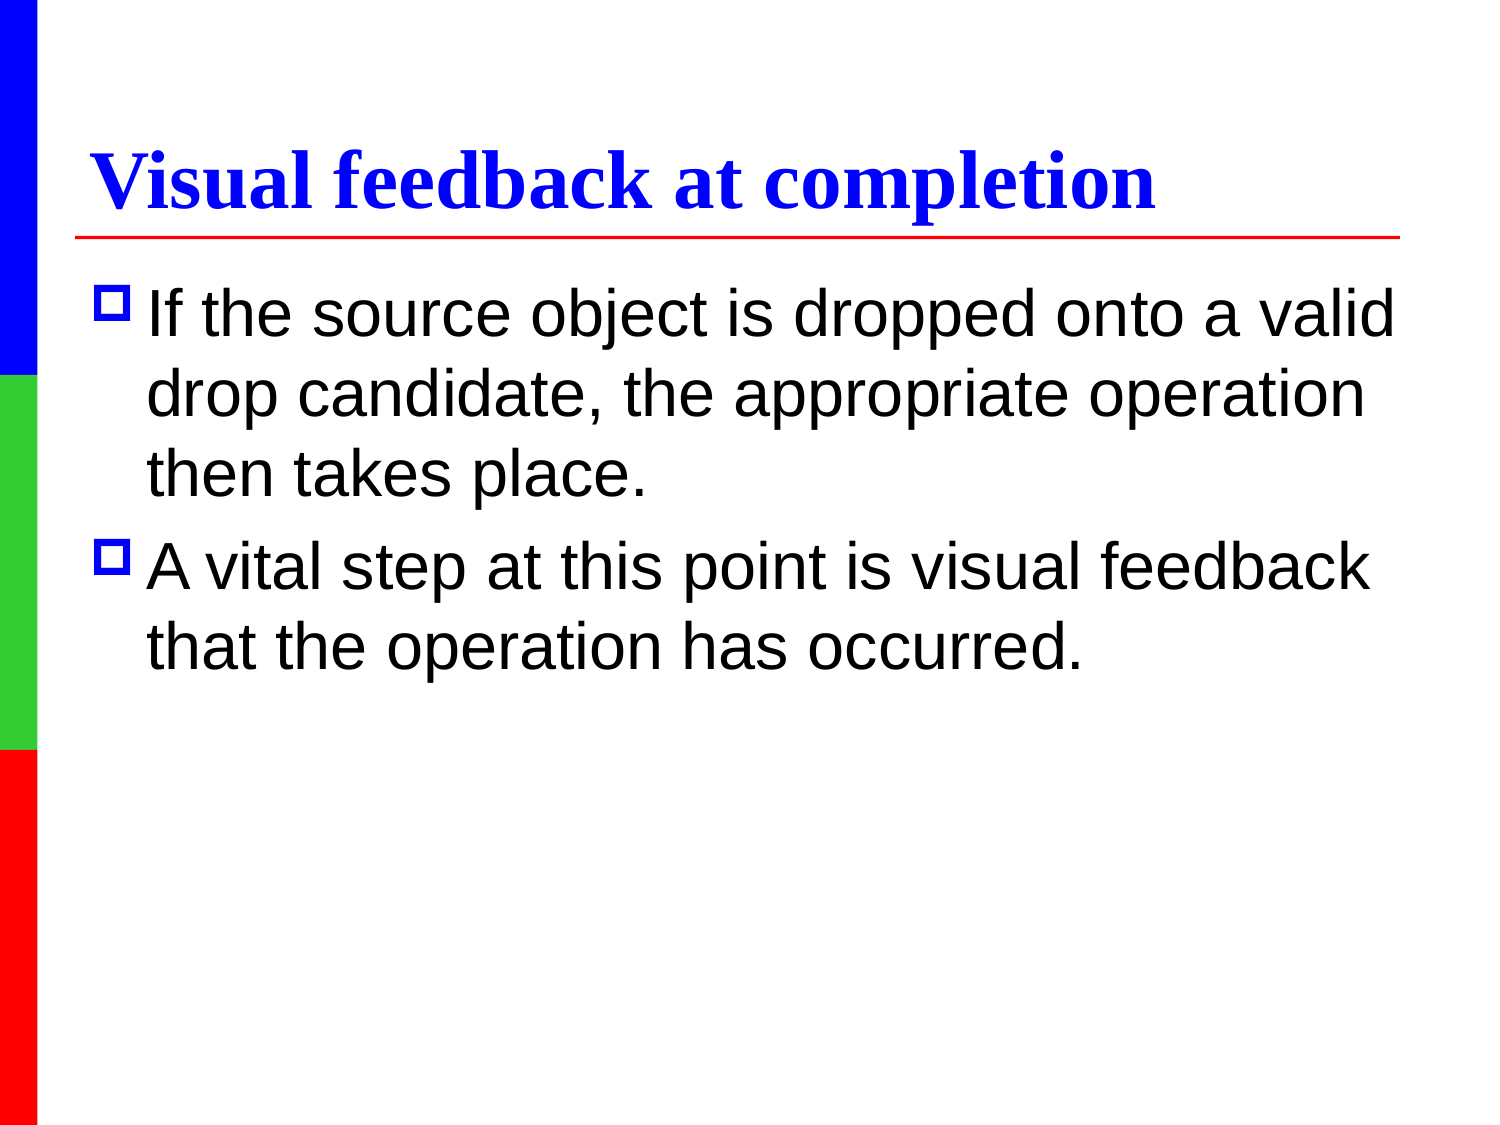

# Visual feedback at completion
If the source object is dropped onto a valid drop candidate, the appropriate operation then takes place.
A vital step at this point is visual feedback that the operation has occurred.